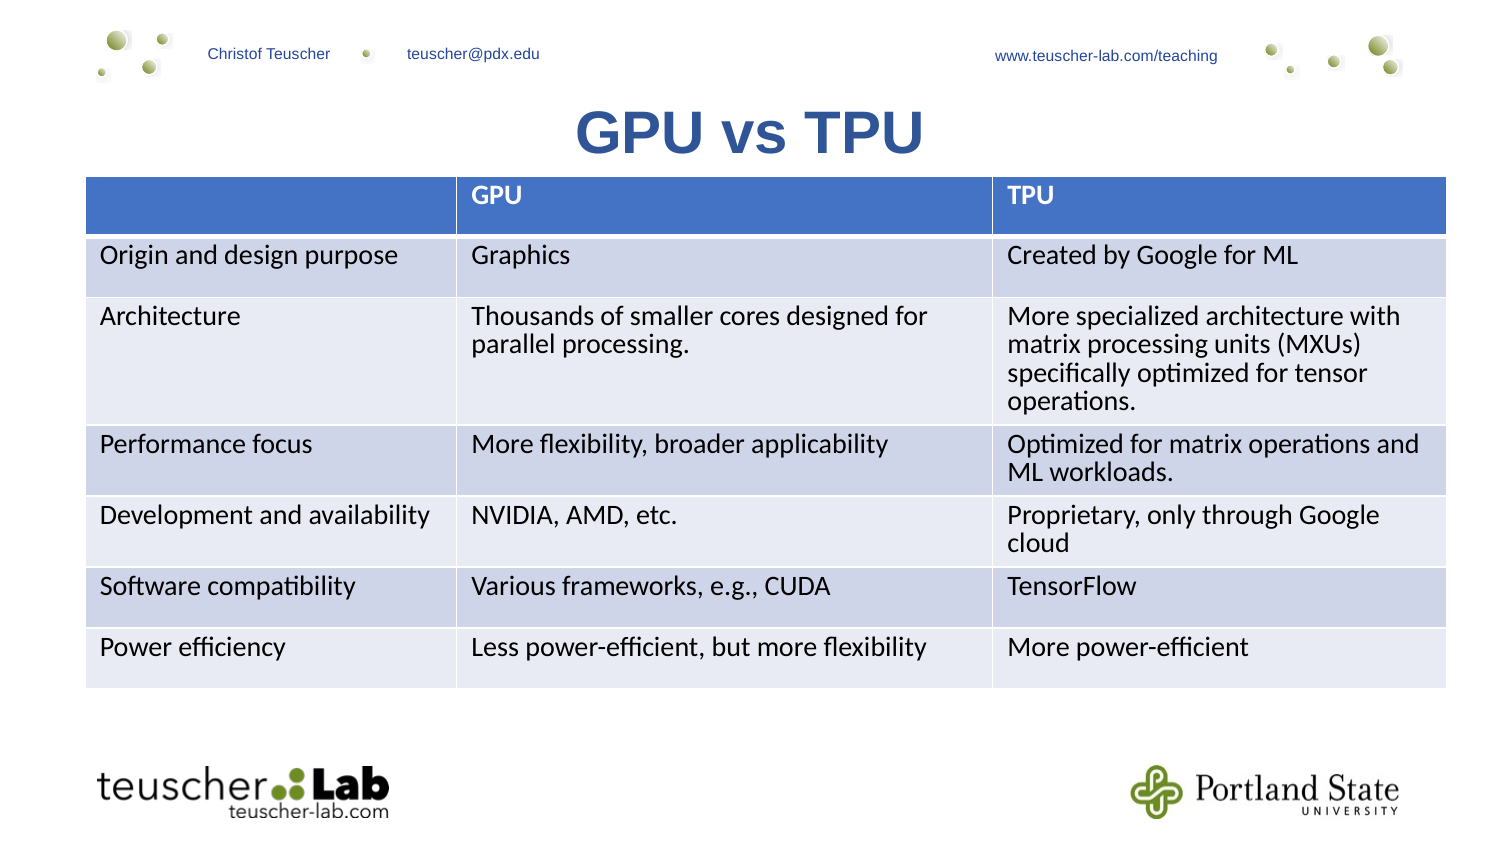

GPU vs TPU
|  | GPU | TPU |
| --- | --- | --- |
| Origin and design purpose | Graphics | Created by Google for ML |
| Architecture | Thousands of smaller cores designed for parallel processing. | More specialized architecture with matrix processing units (MXUs) specifically optimized for tensor operations. |
| Performance focus | More flexibility, broader applicability | Optimized for matrix operations and ML workloads. |
| Development and availability | NVIDIA, AMD, etc. | Proprietary, only through Google cloud |
| Software compatibility | Various frameworks, e.g., CUDA | TensorFlow |
| Power efficiency | Less power-efficient, but more flexibility | More power-efficient |